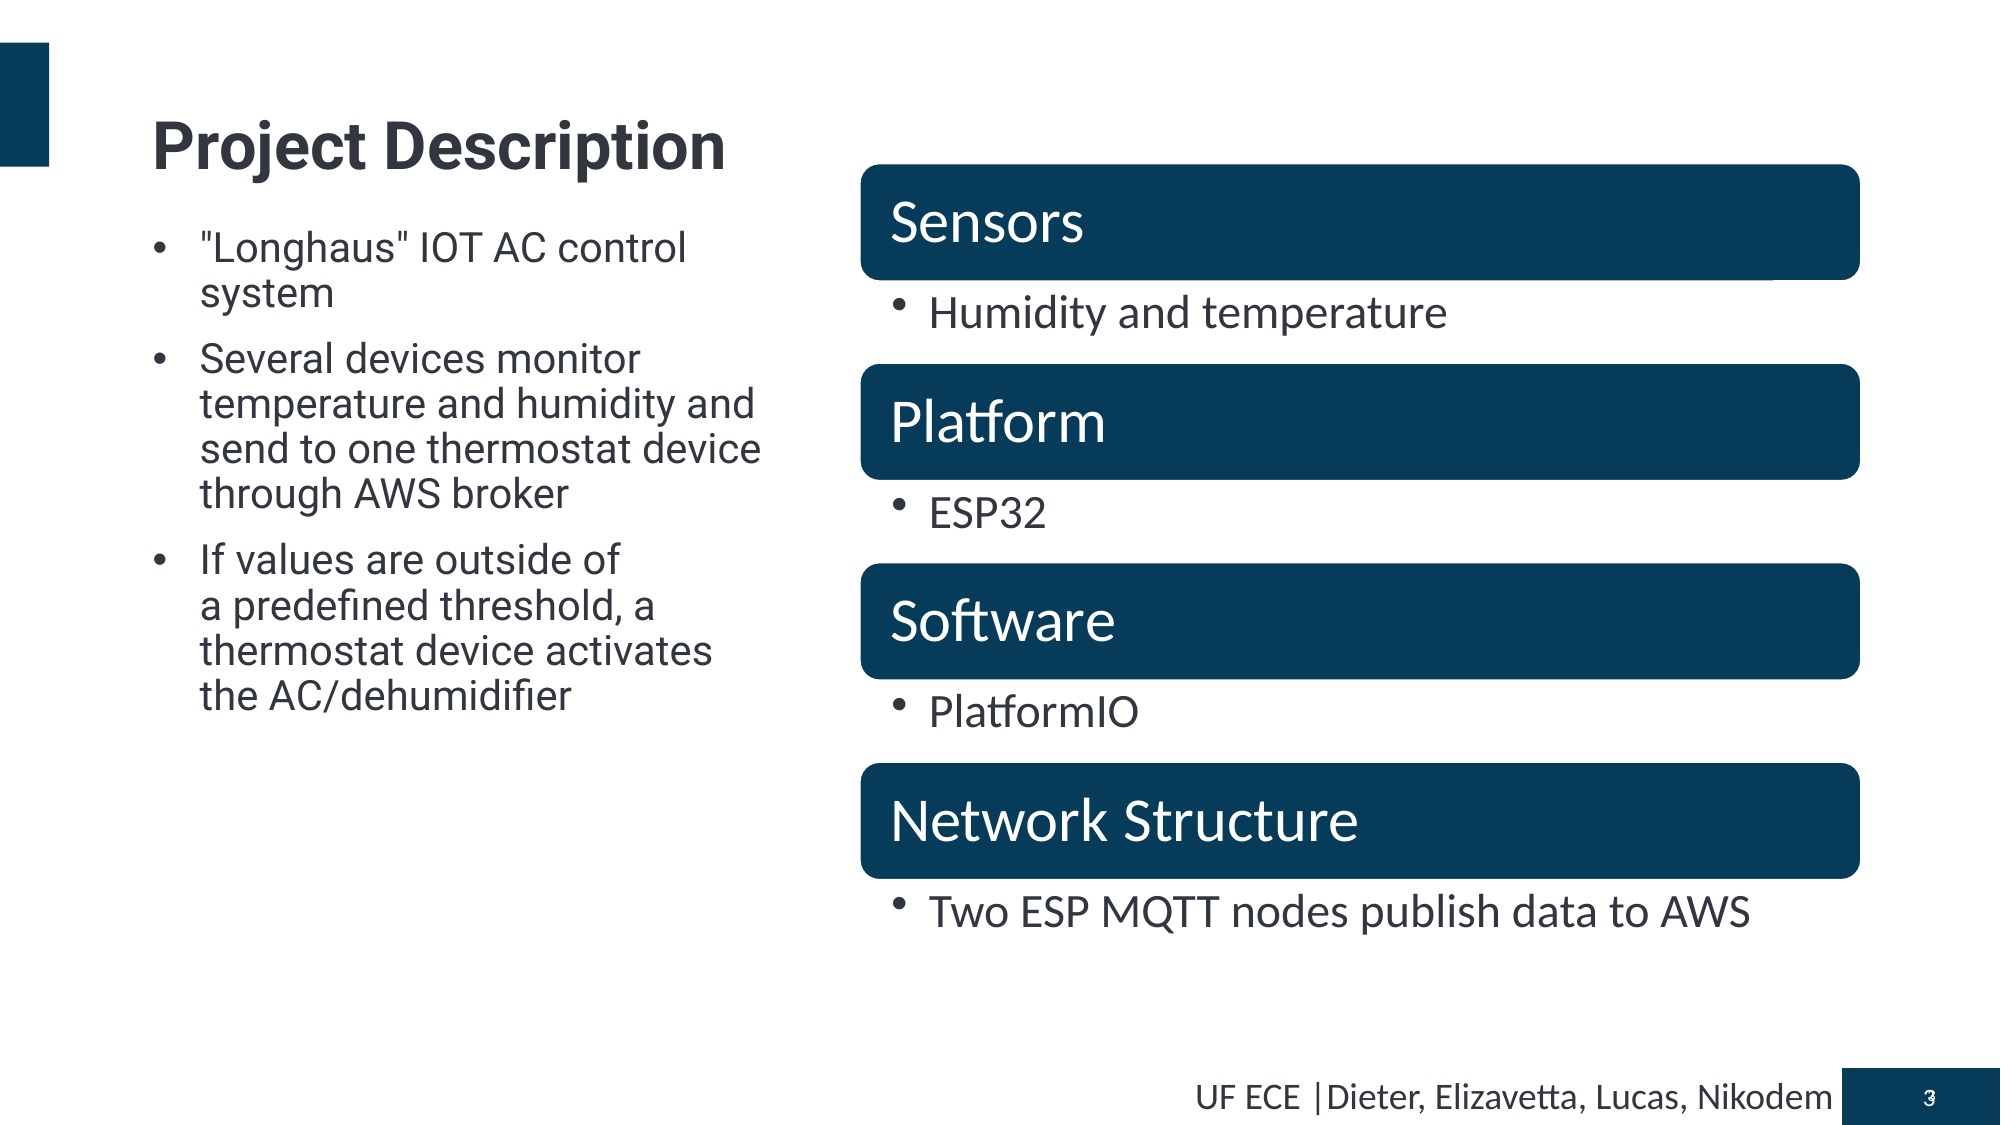

Project Description
Sensors
Humidity and temperature
Platform
ESP32
Software
PlatformIO
Network Structure
Two ESP MQTT nodes publish data to AWS
"Longhaus" IOT AC control system
Several devices monitor temperature and humidity and send to one thermostat device through AWS broker
If values are outside of a predefined threshold, a thermostat device activates the AC/dehumidifier

3
3